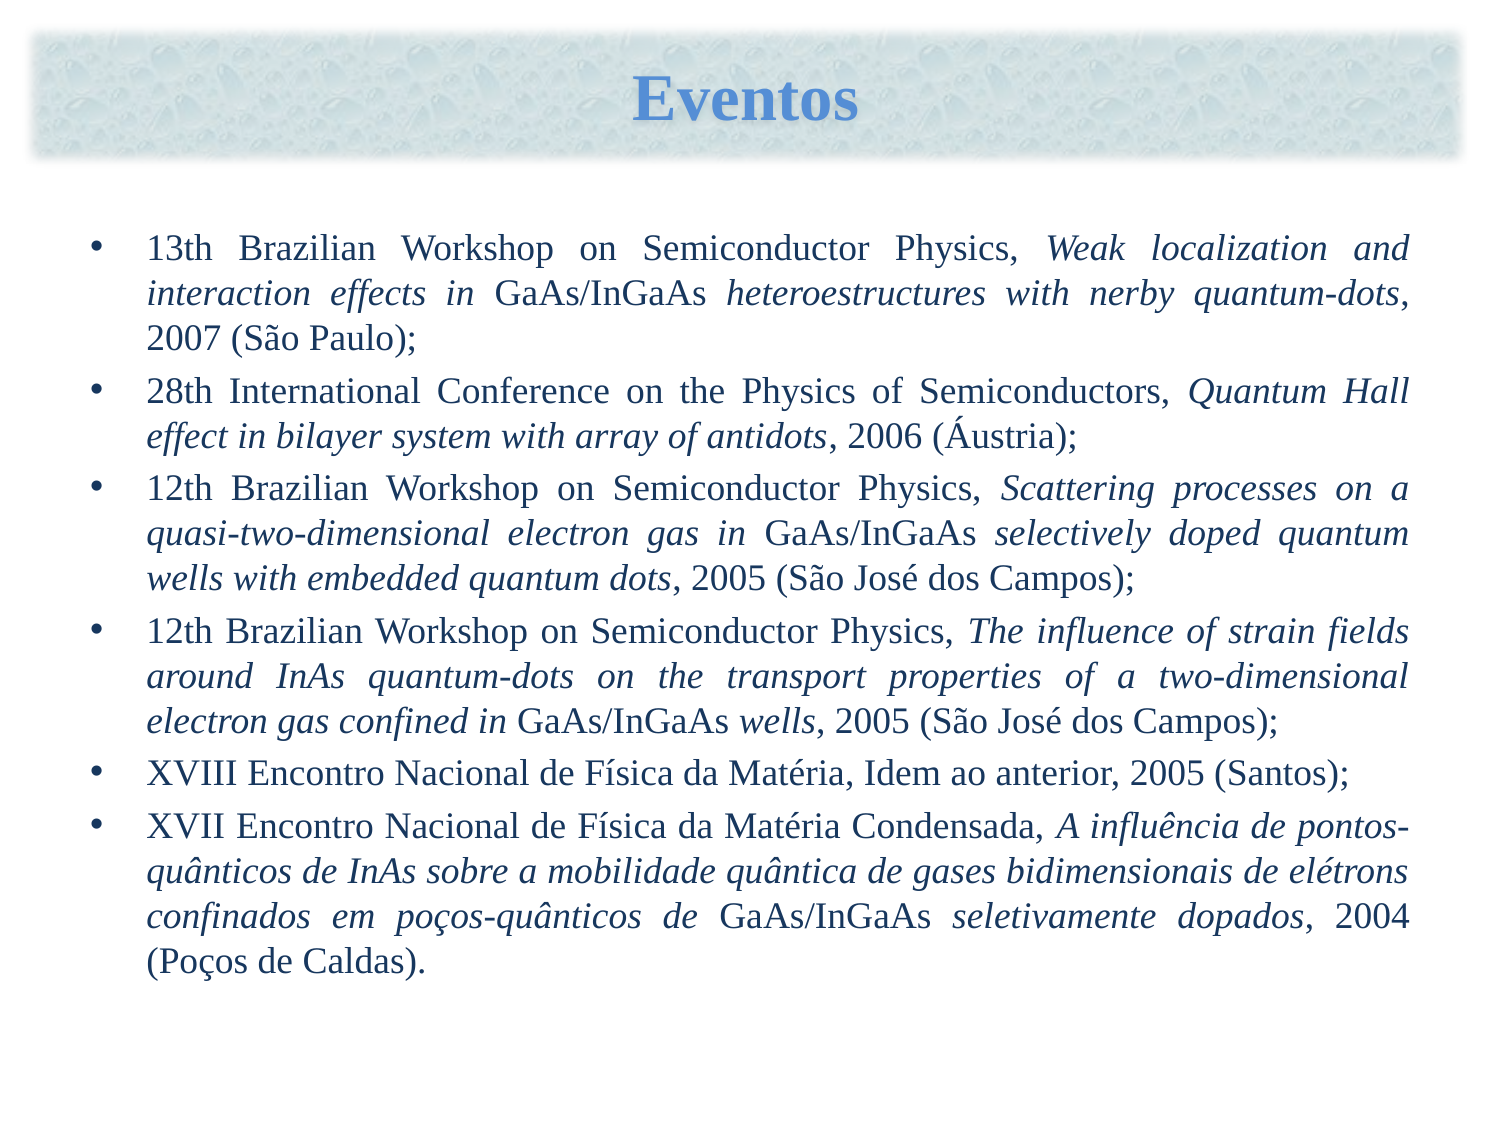

Eventos
13th Brazilian Workshop on Semiconductor Physics, Weak localization and interaction effects in GaAs/InGaAs heteroestructures with nerby quantum-dots, 2007 (São Paulo);
28th International Conference on the Physics of Semiconductors, Quantum Hall effect in bilayer system with array of antidots, 2006 (Áustria);
12th Brazilian Workshop on Semiconductor Physics, Scattering processes on a quasi-two-dimensional electron gas in GaAs/InGaAs selectively doped quantum wells with embedded quantum dots, 2005 (São José dos Campos);
12th Brazilian Workshop on Semiconductor Physics, The influence of strain fields around InAs quantum-dots on the transport properties of a two-dimensional electron gas confined in GaAs/InGaAs wells, 2005 (São José dos Campos);
XVIII Encontro Nacional de Física da Matéria, Idem ao anterior, 2005 (Santos);
XVII Encontro Nacional de Física da Matéria Condensada, A influência de pontos-quânticos de InAs sobre a mobilidade quântica de gases bidimensionais de elétrons confinados em poços-quânticos de GaAs/InGaAs seletivamente dopados, 2004 (Poços de Caldas).